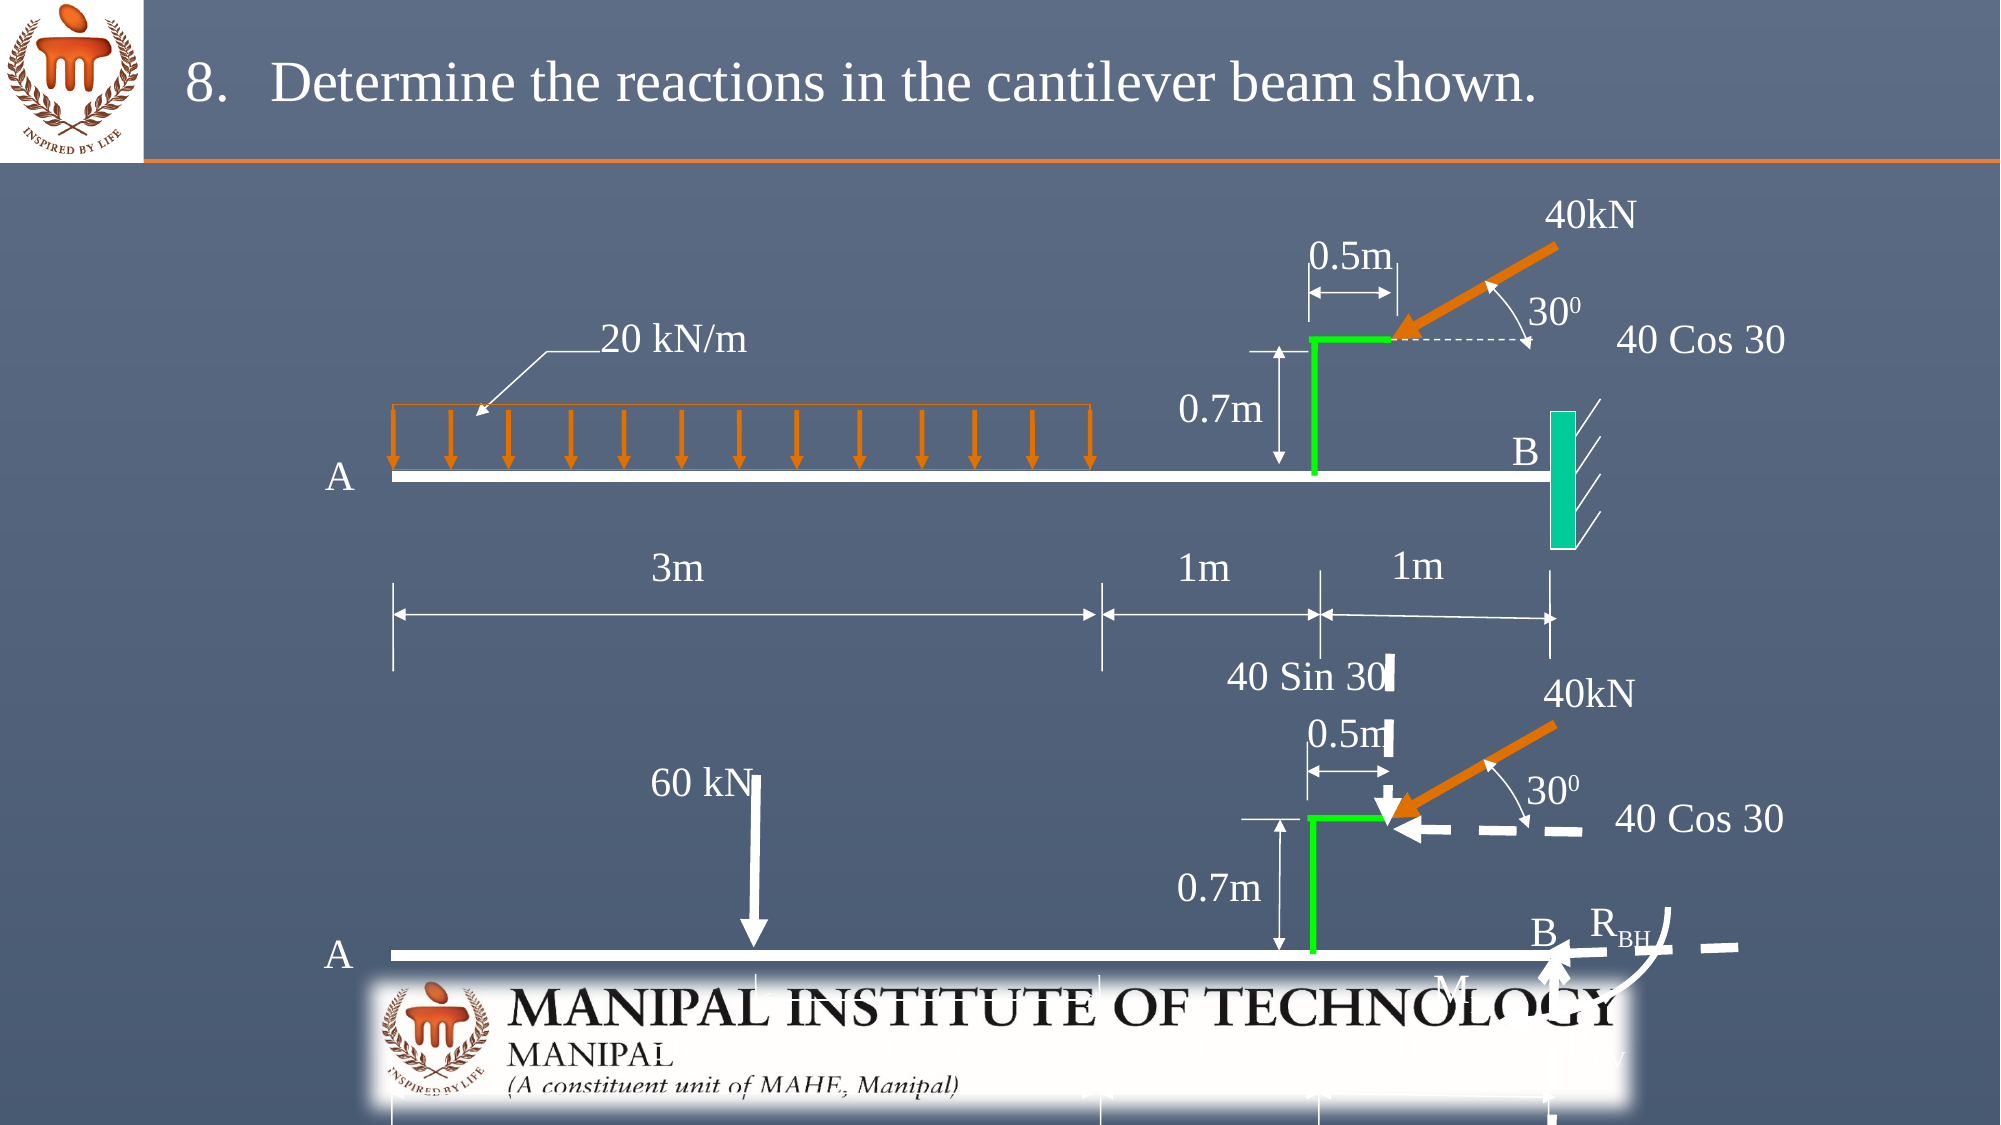

Determine the reactions in the cantilever beam shown.
40kN
0.5m

300

20 kN/m
40 Cos 30

0.7m

B
A

1m
3m
1m

40 Sin 30

40kN
0.5m

60 kN

300

40 Cos 30

0.7m
RBH
B

A

MB

RBV
1.5m
1m
3m
1m